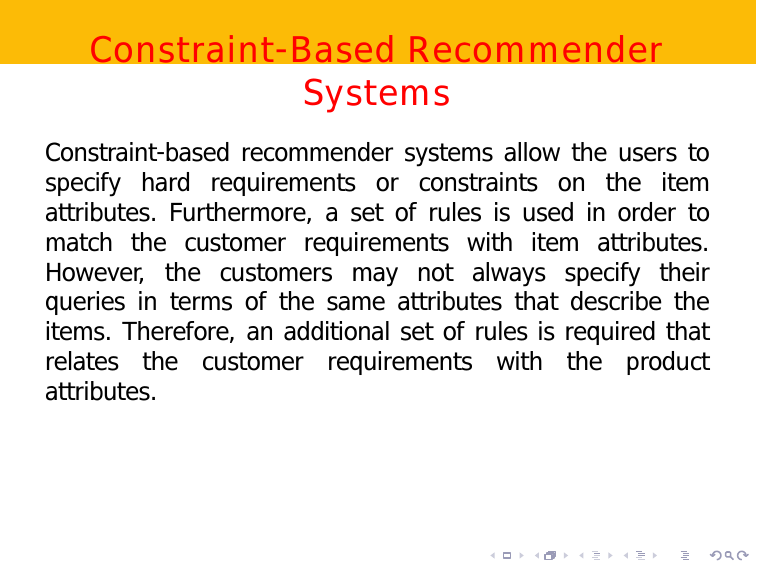

# Constraint-Based Recommender Systems
Constraint-based recommender systems allow the users to specify hard requirements or constraints on the item attributes. Furthermore, a set of rules is used in order to match the customer requirements with item attributes. However, the customers may not always specify their queries in terms of the same attributes that describe the items. Therefore, an additional set of rules is required that relates the customer requirements with the product attributes.